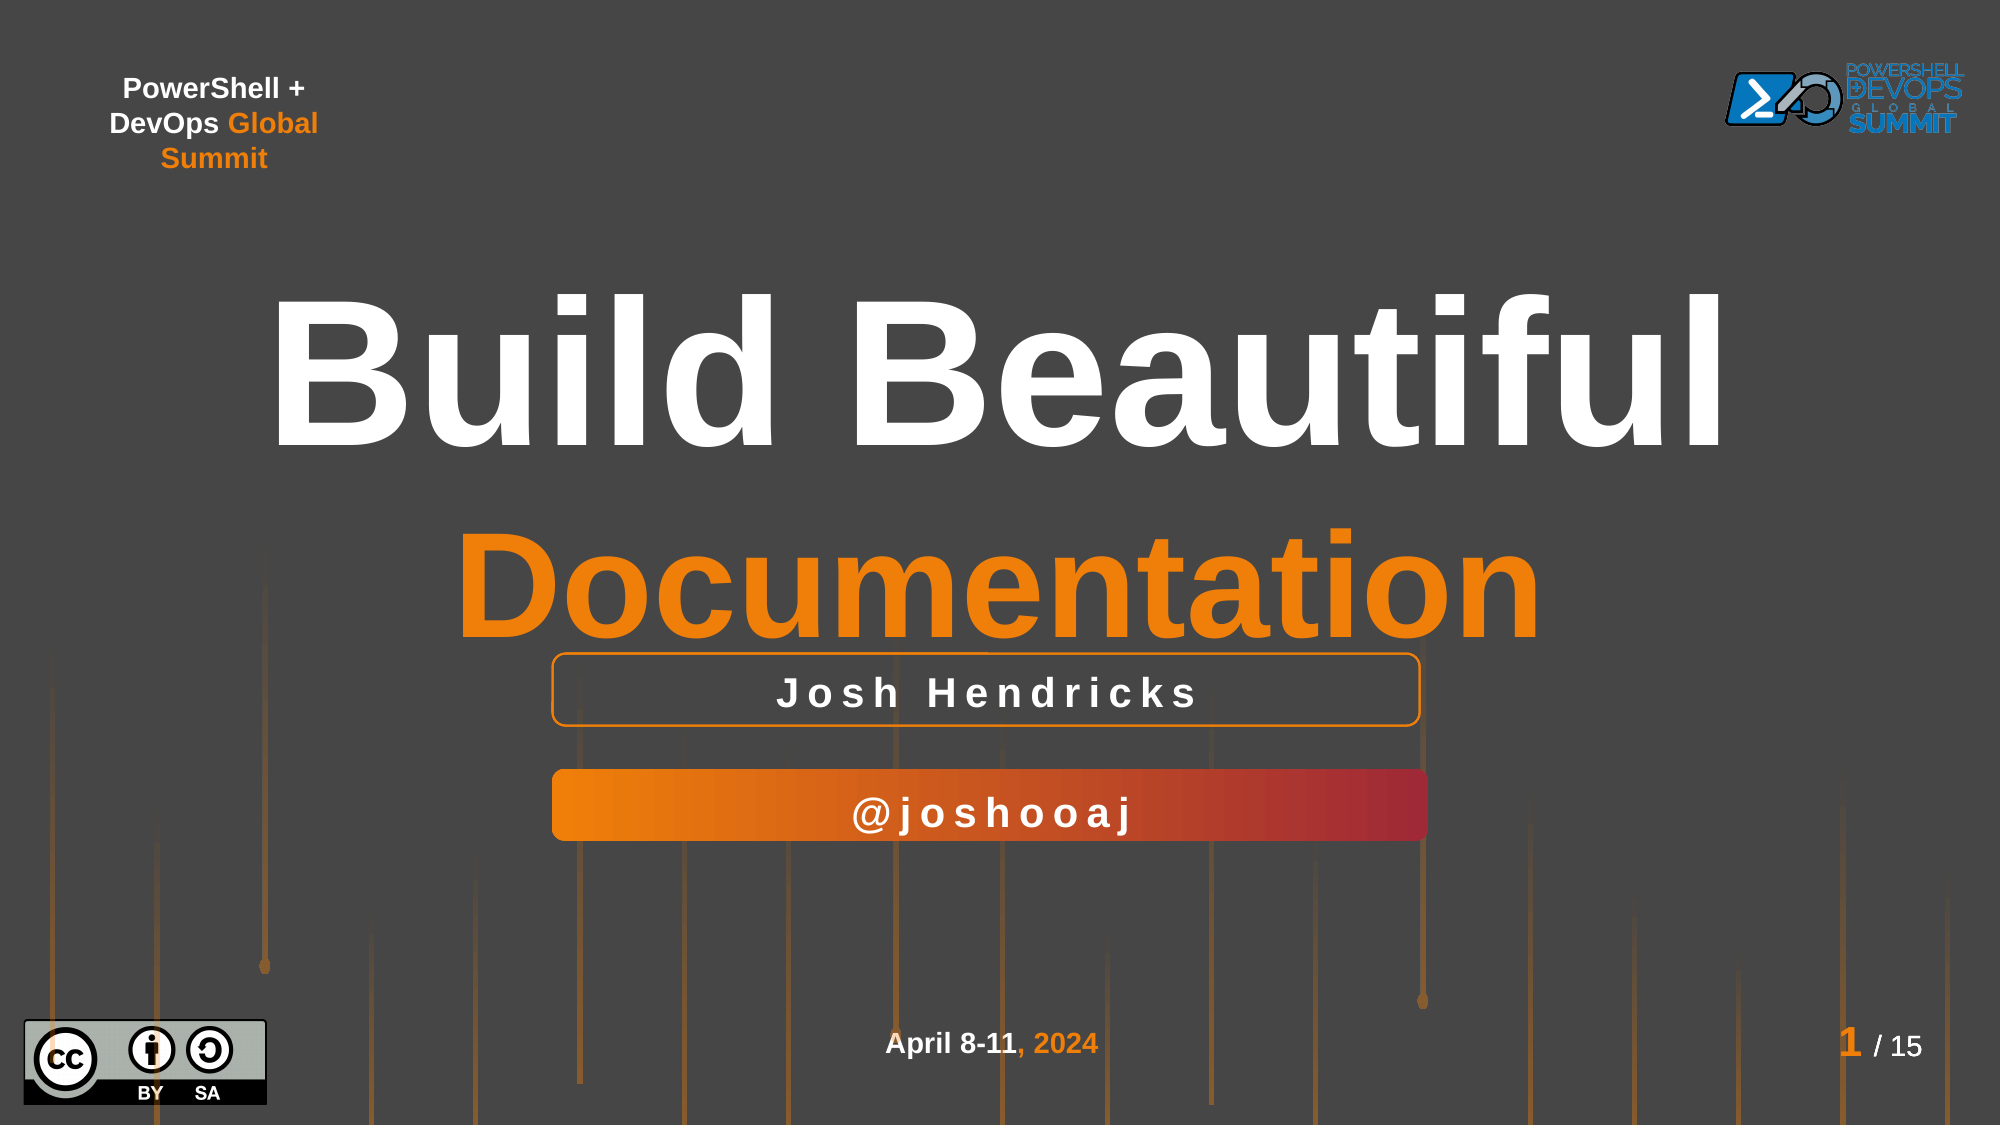

Build Beautiful
Documentation

Josh Hendricks

@joshooaj
1 / 15